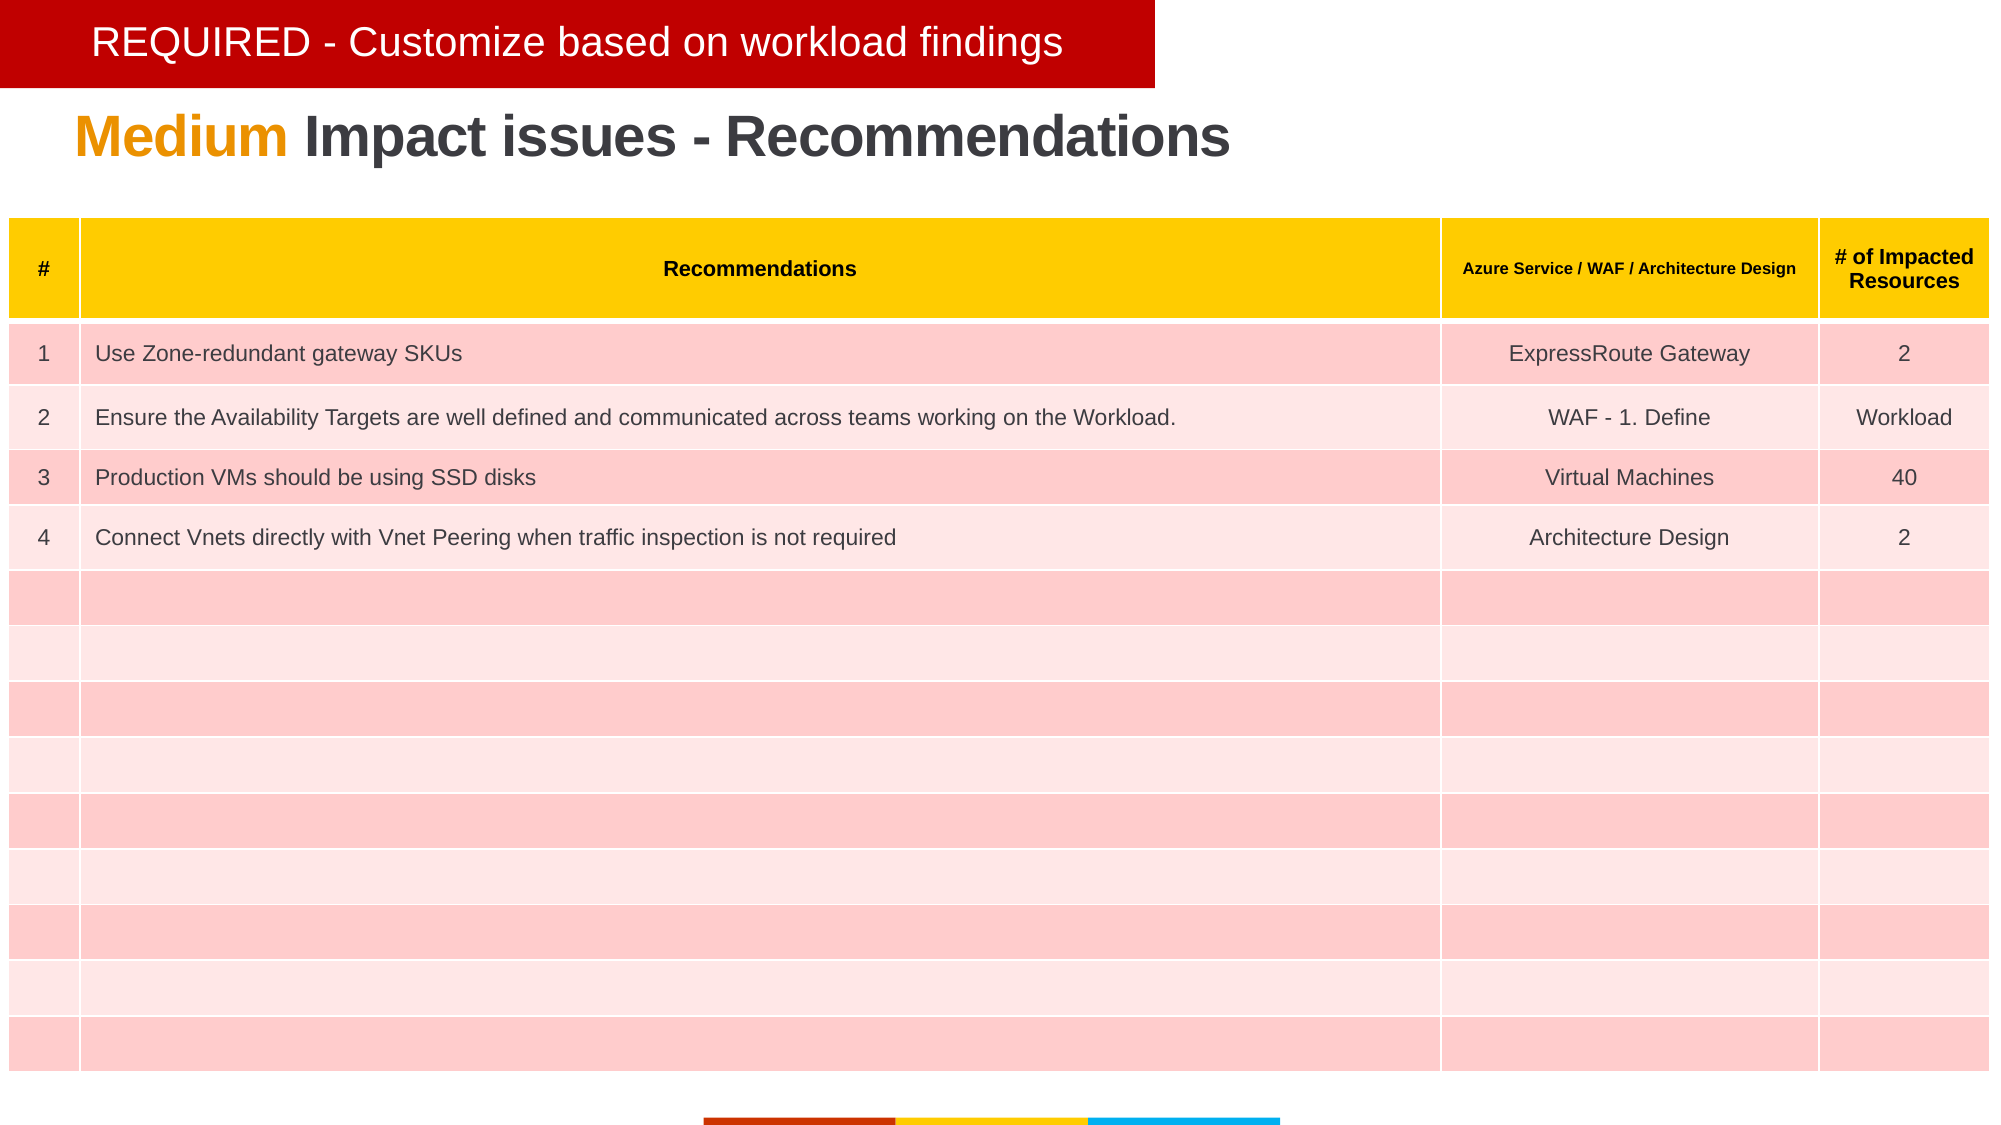

REQUIRED - Customize based on workload findings
# Medium Impact issues - Recommendations
| # | Recommendations | Azure Service / WAF / Architecture Design | # of Impacted Resources |
| --- | --- | --- | --- |
| 1 | Use Zone-redundant gateway SKUs | ExpressRoute Gateway | 2 |
| 2 | Ensure the Availability Targets are well defined and communicated across teams working on the Workload. | WAF - 1. Define | Workload |
| 3 | Production VMs should be using SSD disks | Virtual Machines | 40 |
| 4 | Connect Vnets directly with Vnet Peering when traffic inspection is not required | Architecture Design | 2 |
|  |  |  |  |
|  |  |  |  |
|  |  |  |  |
|  |  |  |  |
|  |  |  |  |
|  |  |  |  |
|  |  |  |  |
|  |  |  |  |
|  |  |  |  |